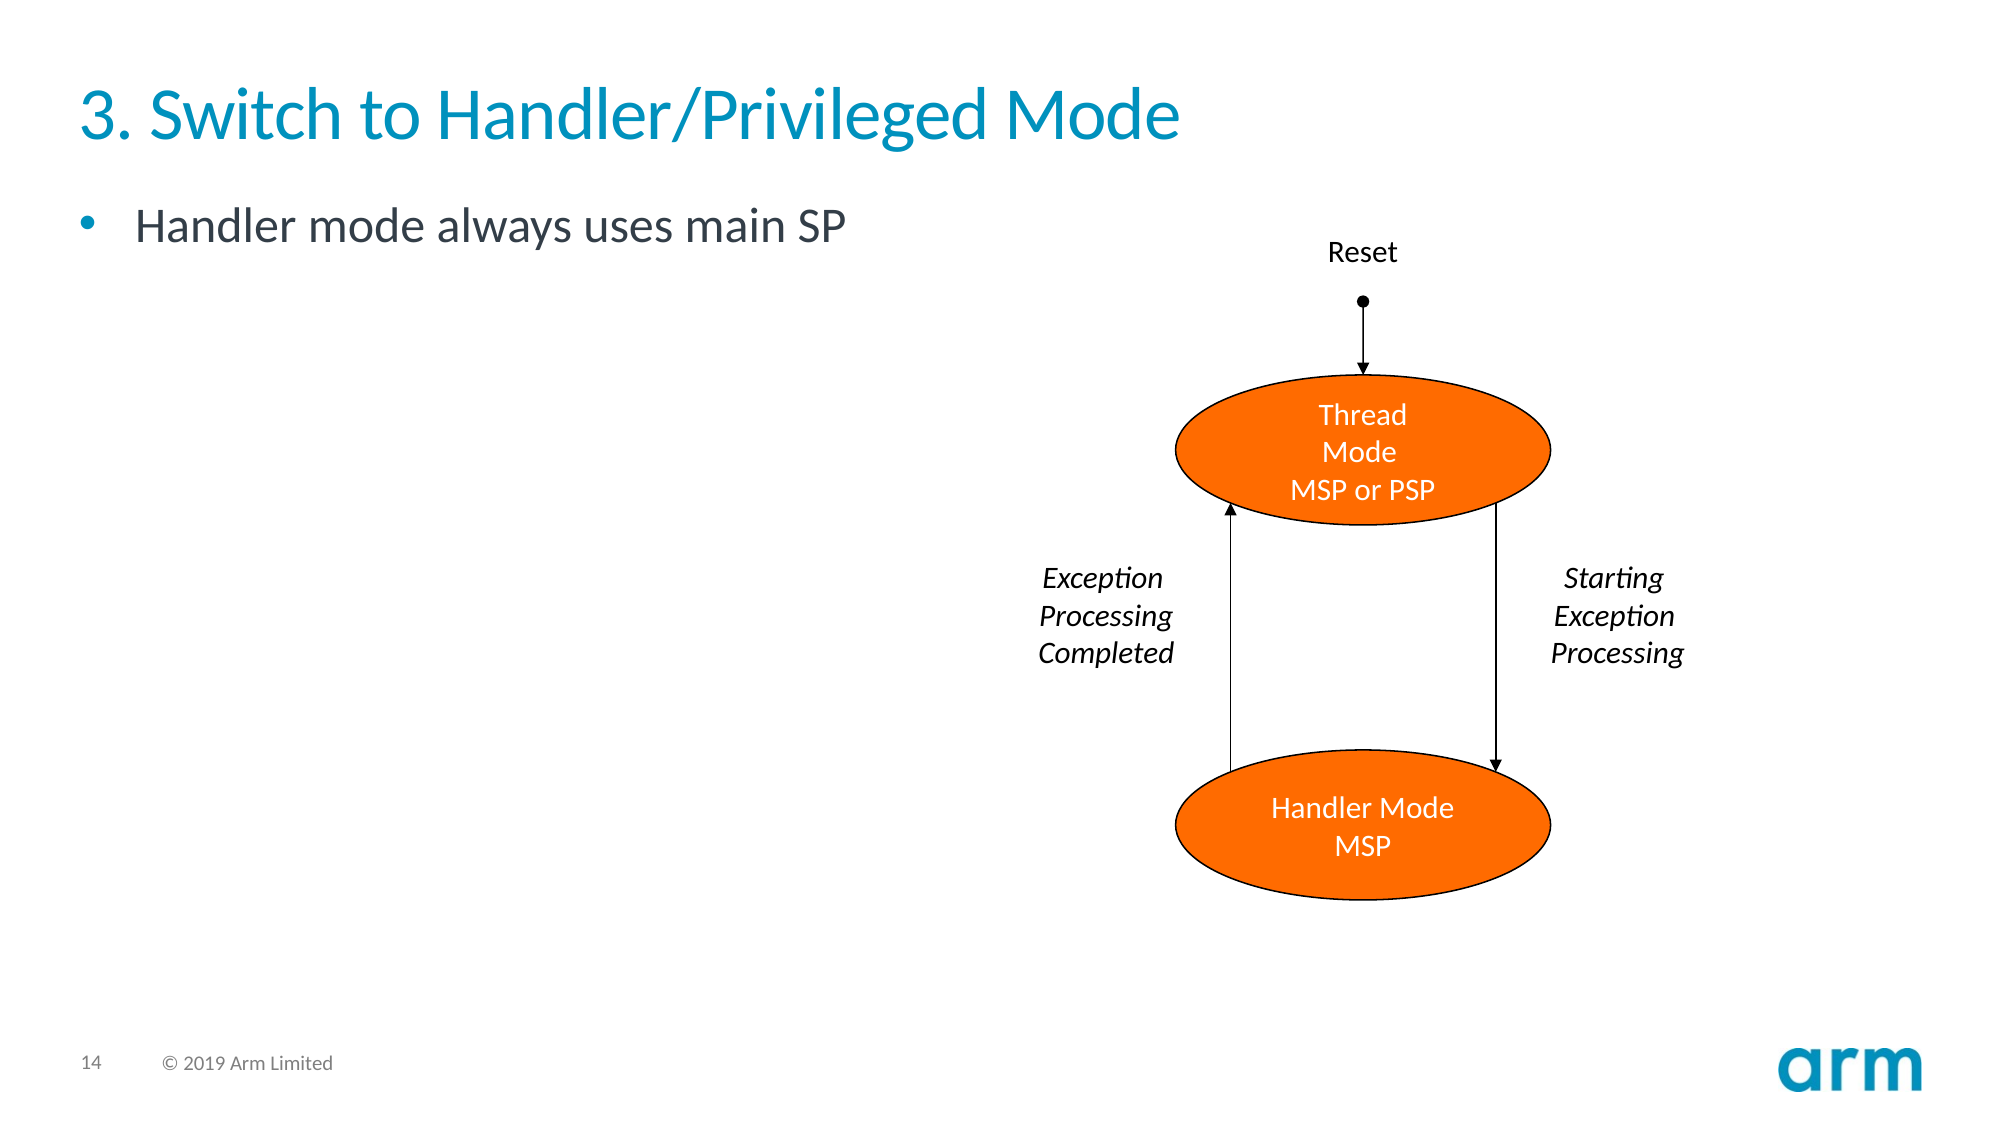

# 3. Switch to Handler/Privileged Mode
Handler mode always uses main SP
Reset
Thread
Mode
MSP or PSP
Exception
Processing
Completed
Starting
Exception
Processing
Handler Mode
MSP